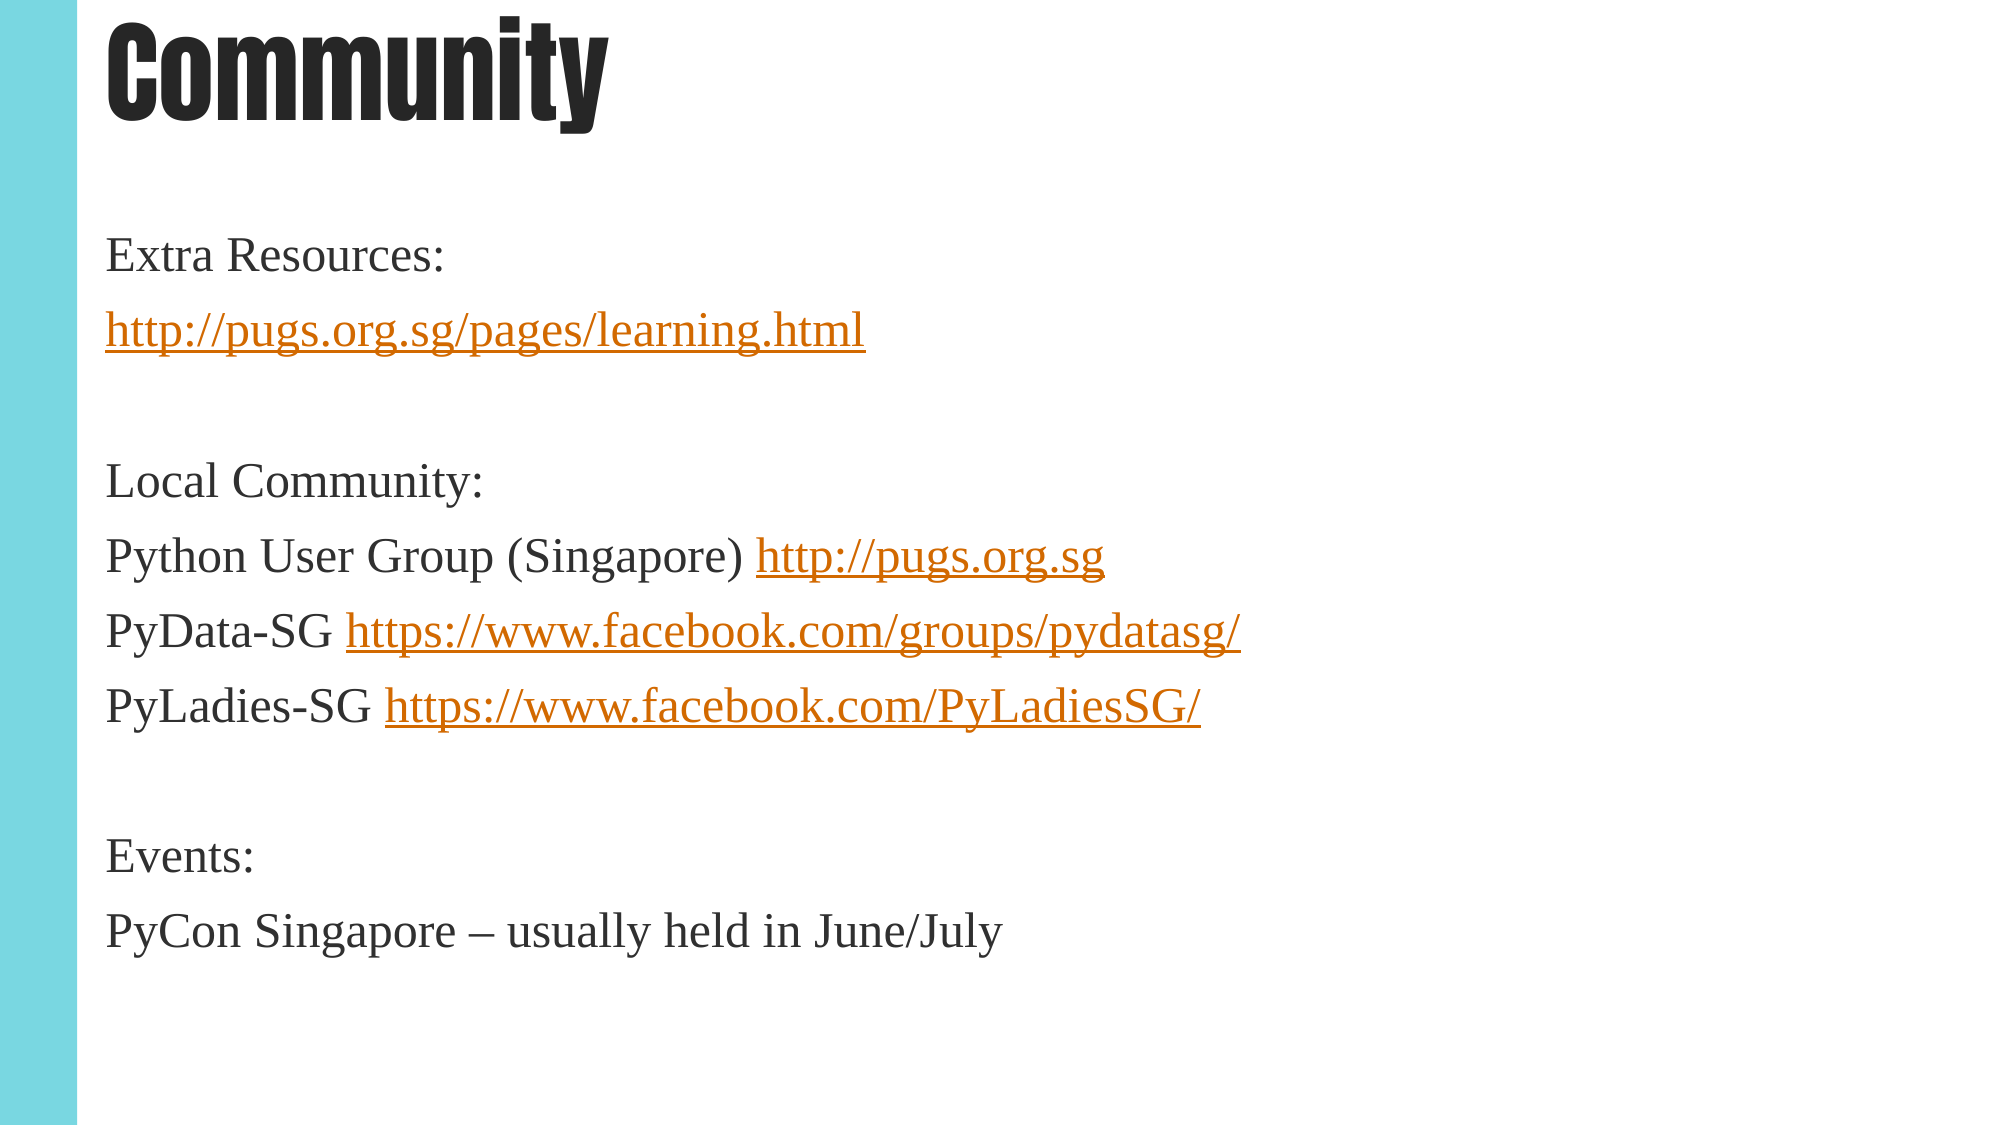

# Community
Extra Resources:
http://pugs.org.sg/pages/learning.html

Local Community:
Python User Group (Singapore) http://pugs.org.sg
PyData-SG https://www.facebook.com/groups/pydatasg/
PyLadies-SG https://www.facebook.com/PyLadiesSG/

Events:
PyCon Singapore – usually held in June/July